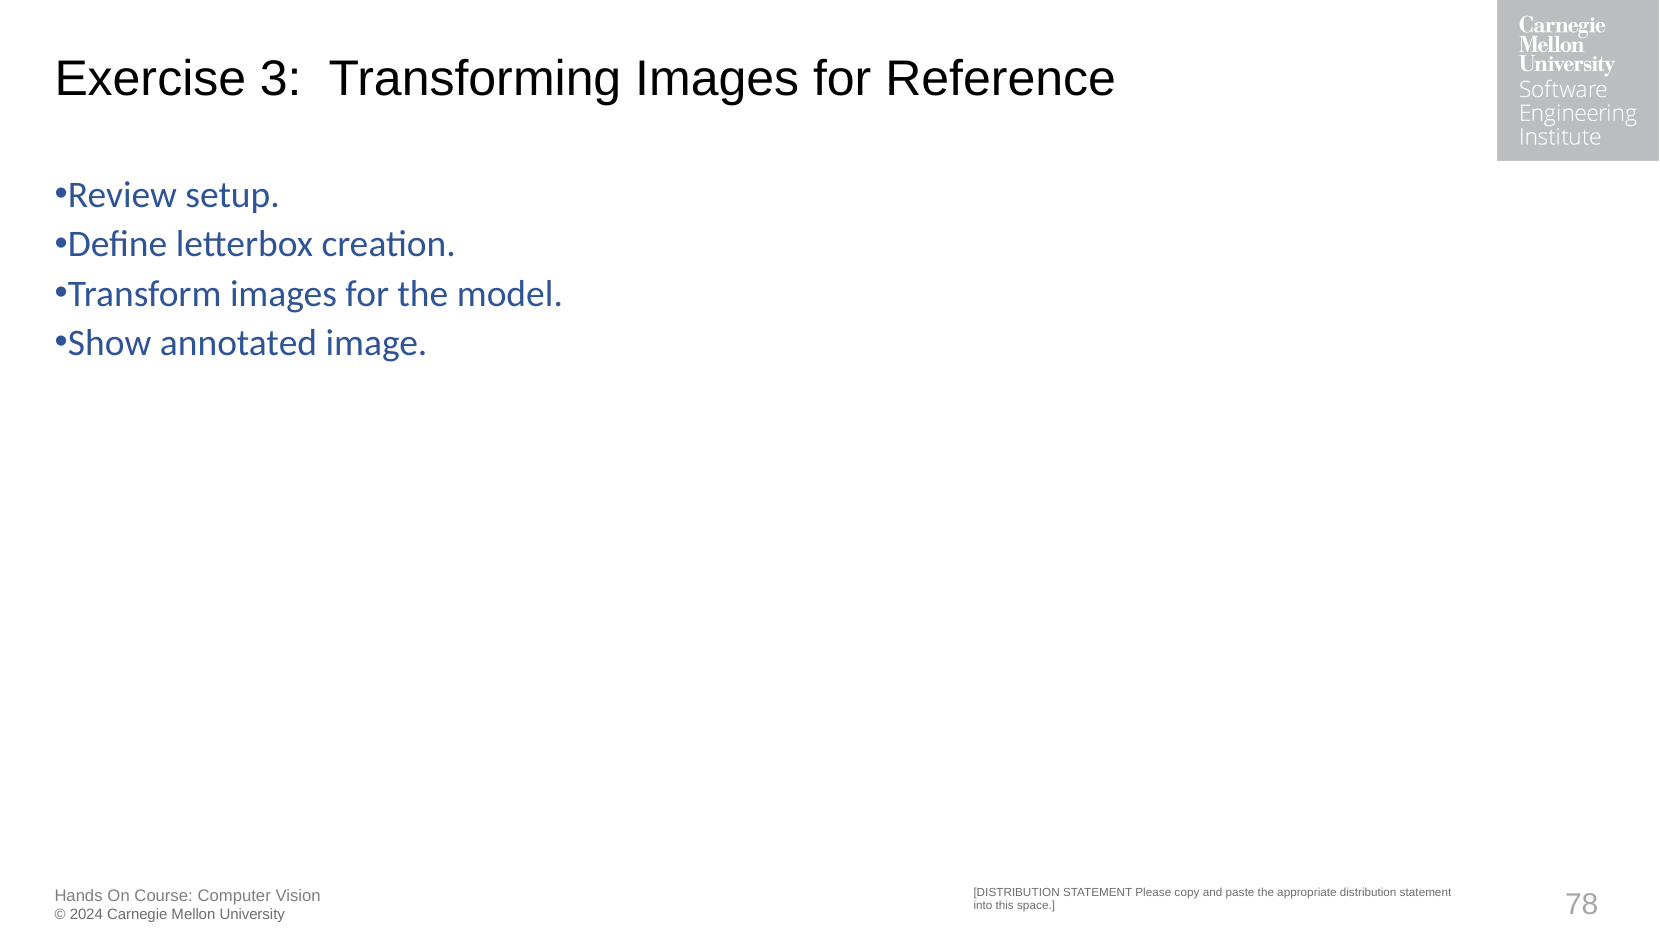

# Exercise 3:  Transforming Images for Reference
Review setup.
Define letterbox creation.
Transform images for the model.
Show annotated image.